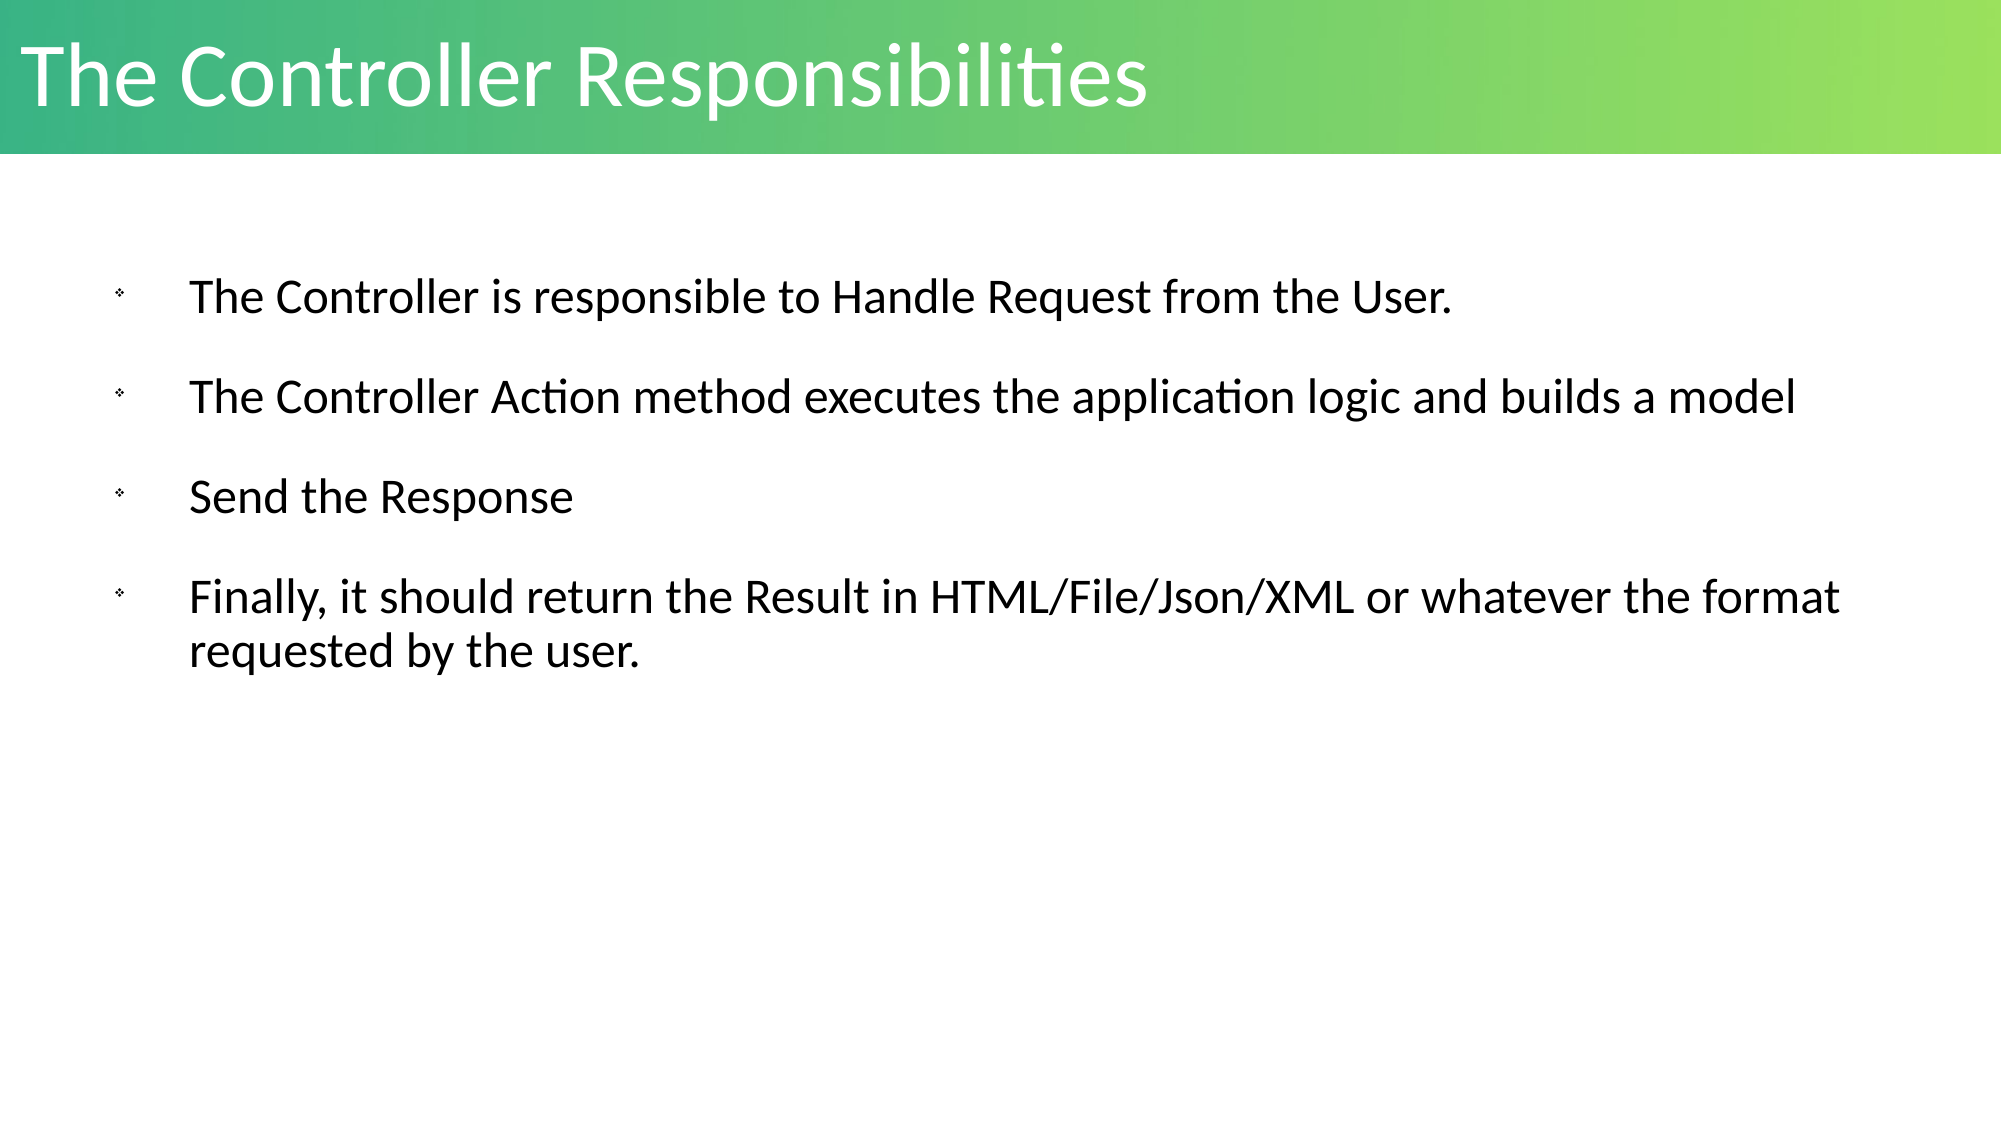

The Controller Responsibilities
The Controller is responsible to Handle Request from the User.
The Controller Action method executes the application logic and builds a model
Send the Response
Finally, it should return the Result in HTML/File/Json/XML or whatever the format requested by the user.